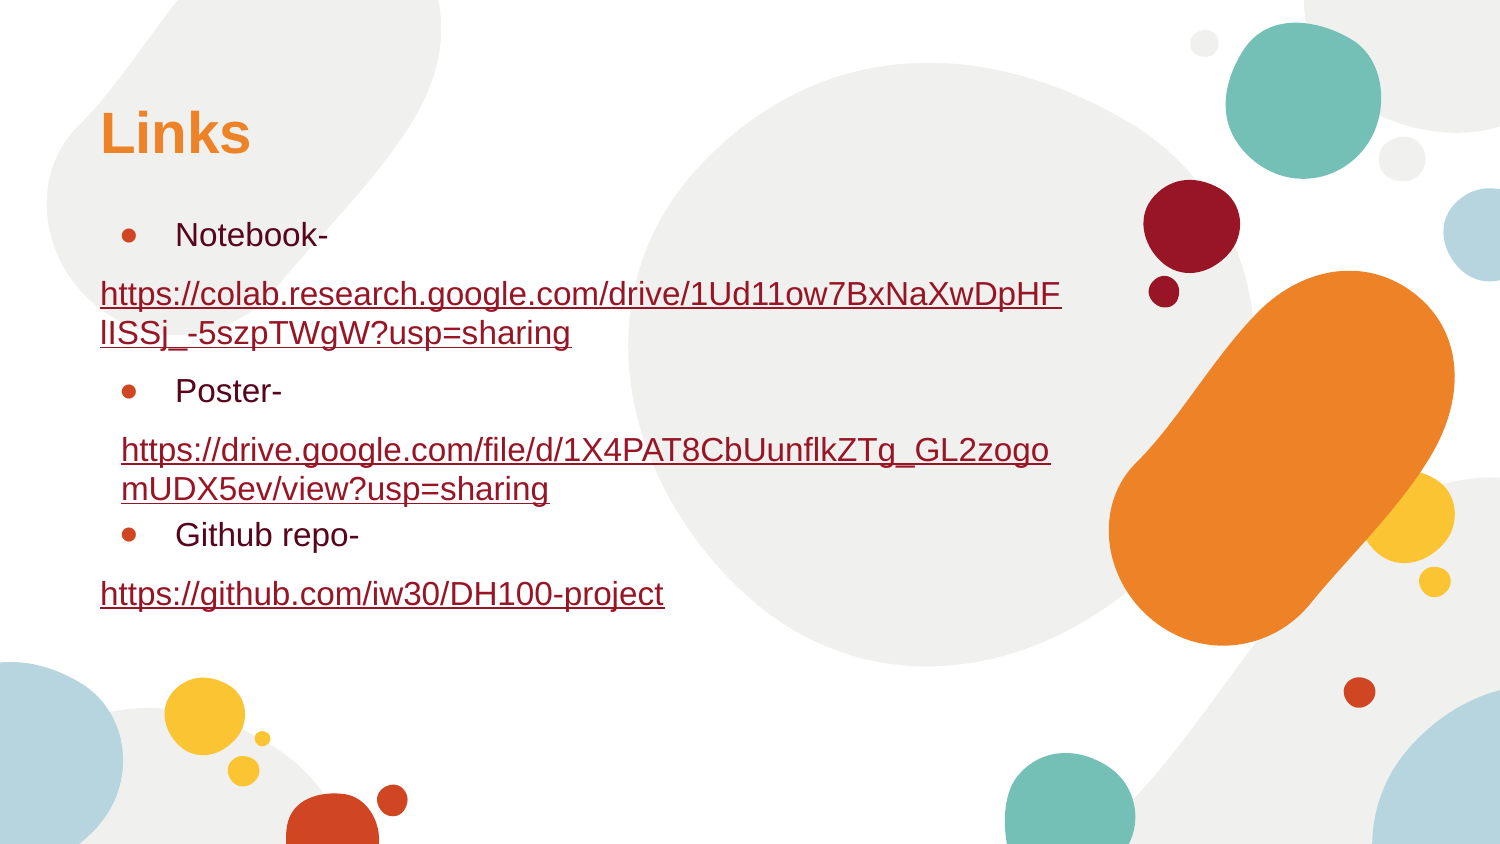

# Links
Notebook-
https://colab.research.google.com/drive/1Ud11ow7BxNaXwDpHFlISSj_-5szpTWgW?usp=sharing
Poster-
https://drive.google.com/file/d/1X4PAT8CbUunflkZTg_GL2zogomUDX5ev/view?usp=sharing
Github repo-
https://github.com/iw30/DH100-project